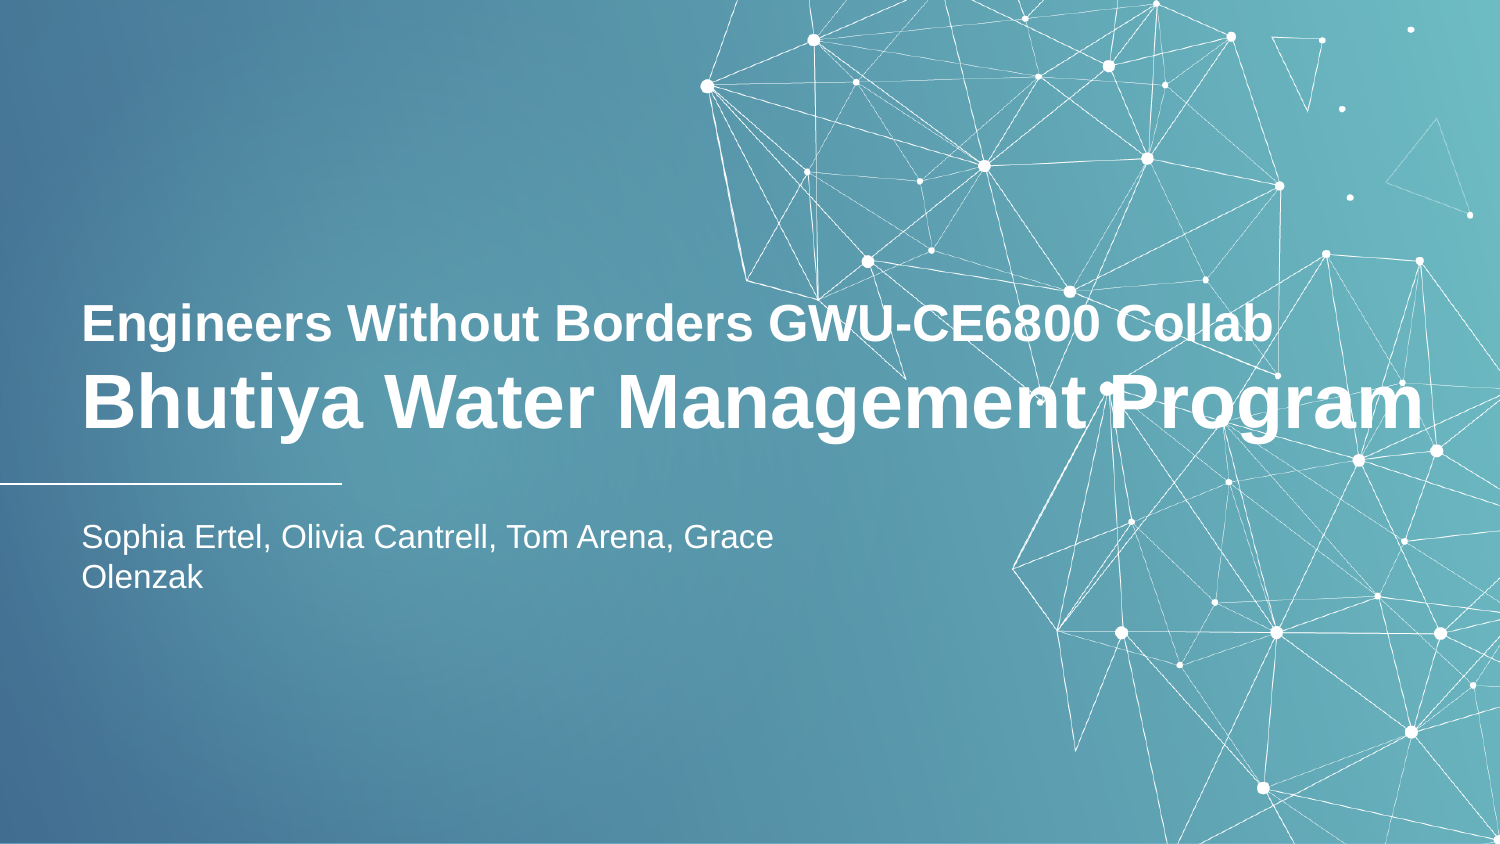

Engineers Without Borders GWU-CE6800 Collab
Bhutiya Water Management Program
Sophia Ertel, Olivia Cantrell, Tom Arena, Grace Olenzak